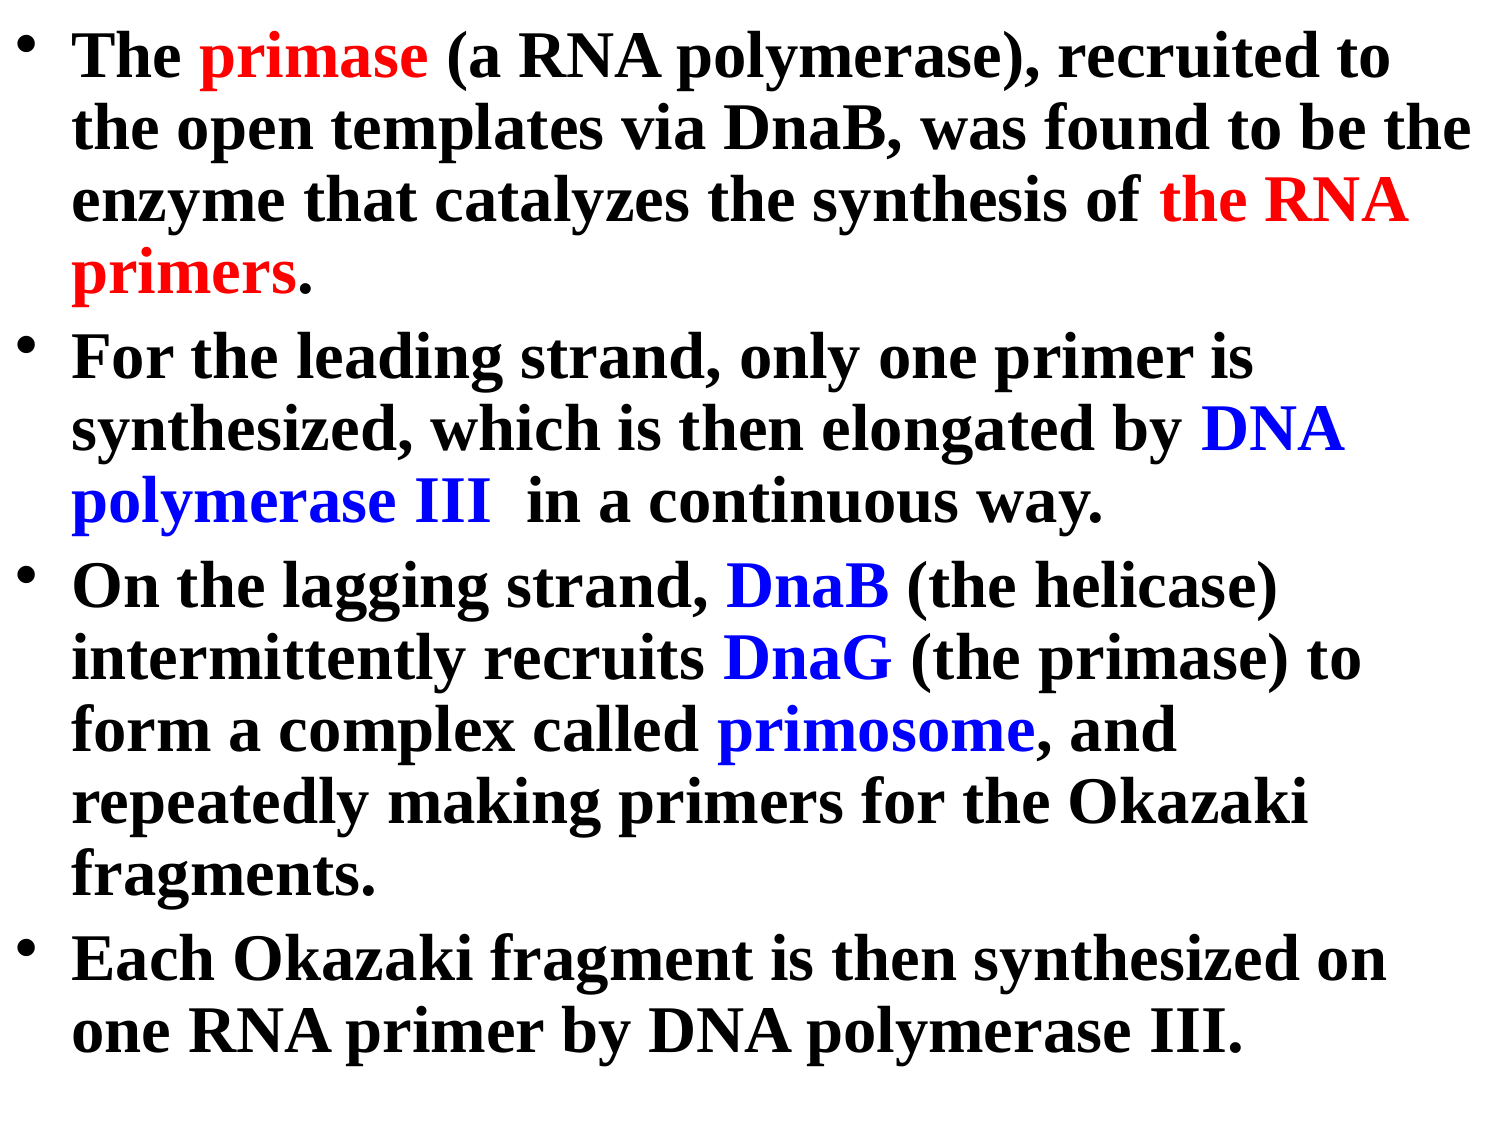

#
The primase (a RNA polymerase), recruited to the open templates via DnaB, was found to be the enzyme that catalyzes the synthesis of the RNA primers.
For the leading strand, only one primer is synthesized, which is then elongated by DNA polymerase III  in a continuous way.
On the lagging strand, DnaB (the helicase) intermittently recruits DnaG (the primase) to form a complex called primosome, and repeatedly making primers for the Okazaki fragments.
Each Okazaki fragment is then synthesized on one RNA primer by DNA polymerase III.